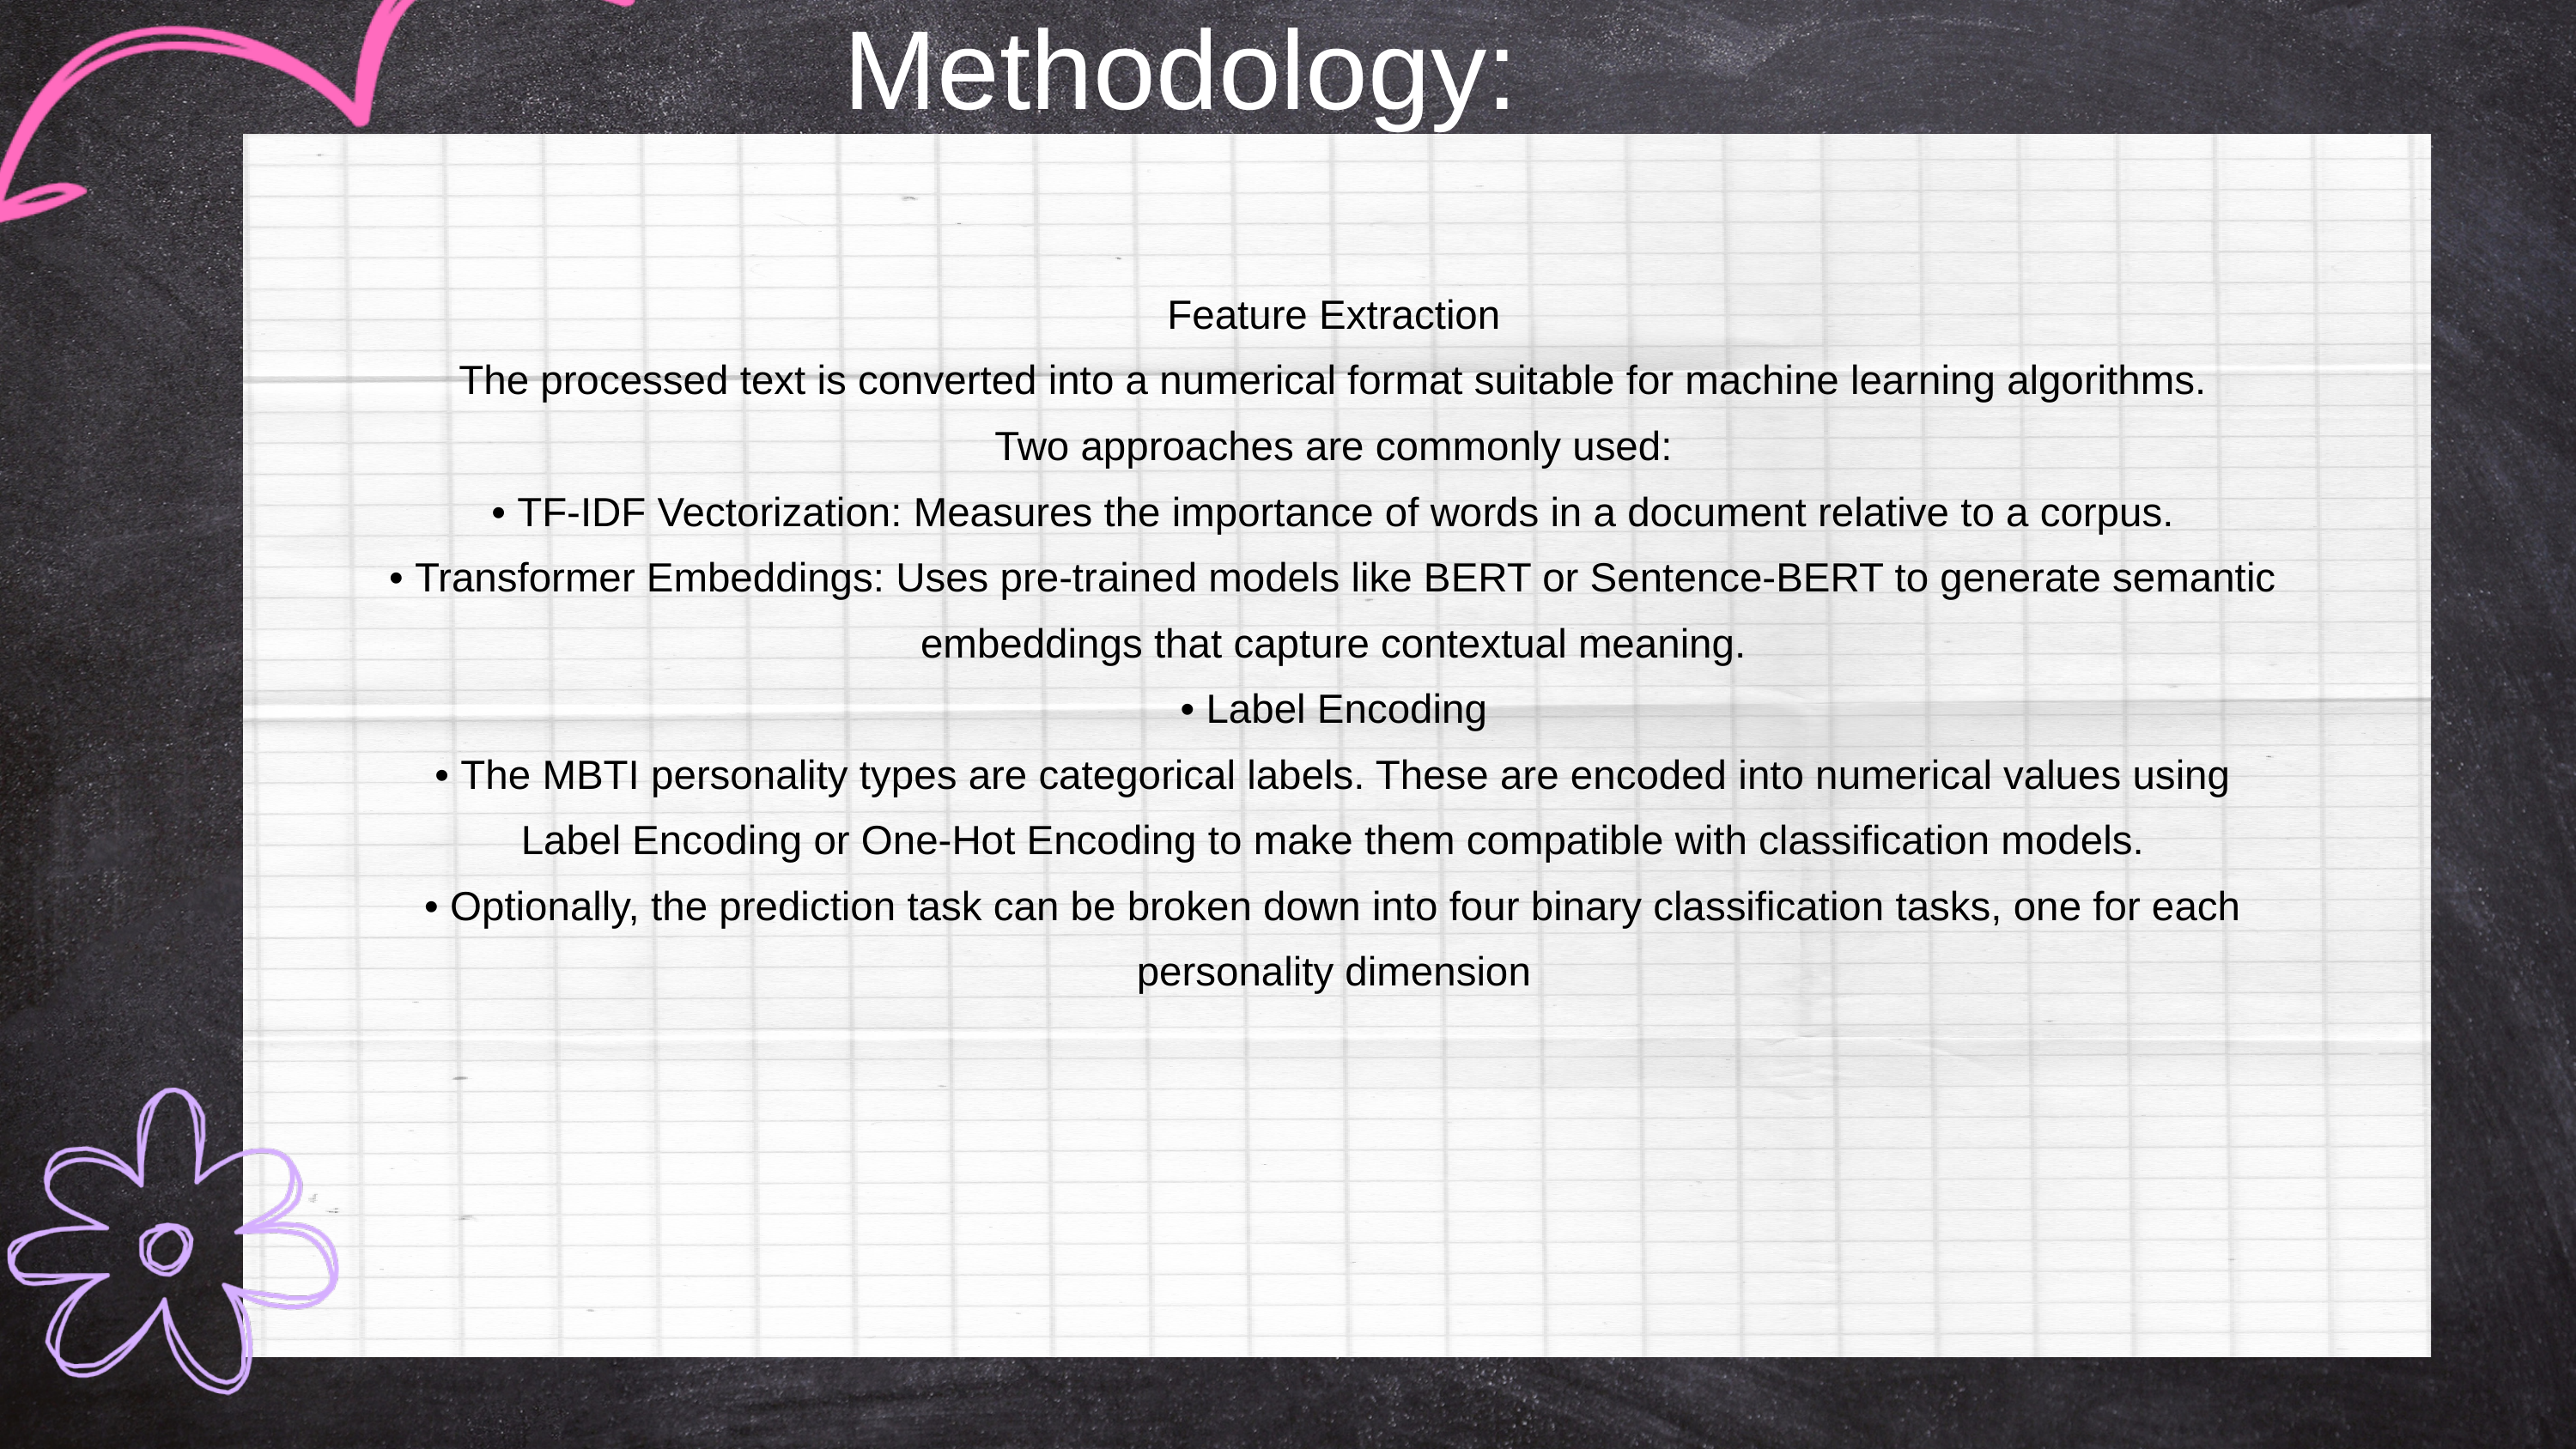

Methodology:
Feature Extraction
The processed text is converted into a numerical format suitable for machine learning algorithms.
Two approaches are commonly used:
• TF-IDF Vectorization: Measures the importance of words in a document relative to a corpus.
• Transformer Embeddings: Uses pre-trained models like BERT or Sentence-BERT to generate semantic embeddings that capture contextual meaning.
• Label Encoding
• The MBTI personality types are categorical labels. These are encoded into numerical values using Label Encoding or One-Hot Encoding to make them compatible with classification models.
• Optionally, the prediction task can be broken down into four binary classification tasks, one for each personality dimension